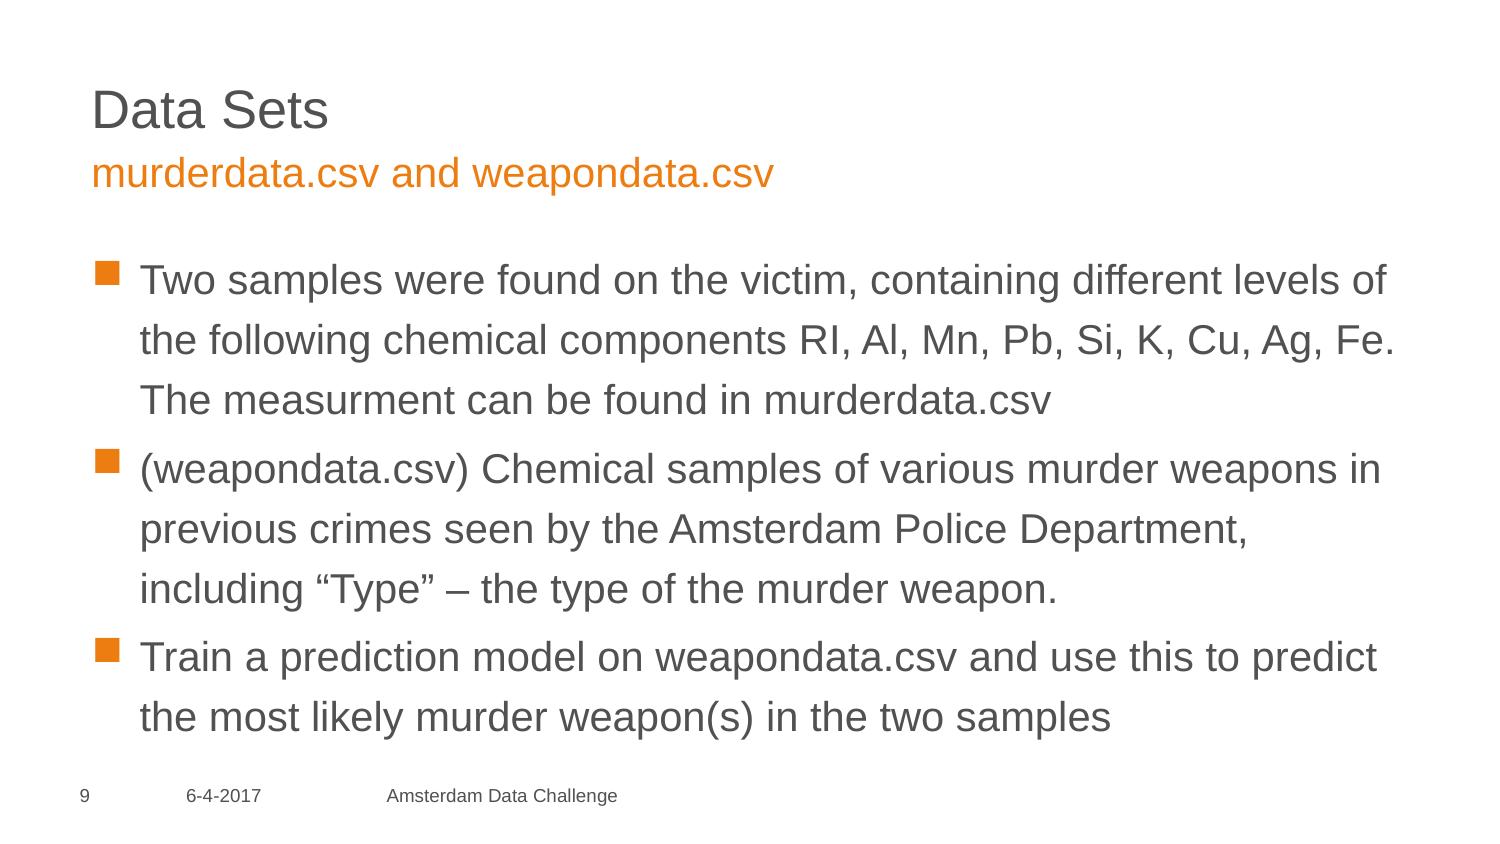

# Data Sets
murderdata.csv and weapondata.csv
Two samples were found on the victim, containing different levels of the following chemical components RI, Al, Mn, Pb, Si, K, Cu, Ag, Fe. The measurment can be found in murderdata.csv
(weapondata.csv) Chemical samples of various murder weapons in previous crimes seen by the Amsterdam Police Department, including “Type” – the type of the murder weapon.
Train a prediction model on weapondata.csv and use this to predict the most likely murder weapon(s) in the two samples
9
6-4-2017
Amsterdam Data Challenge